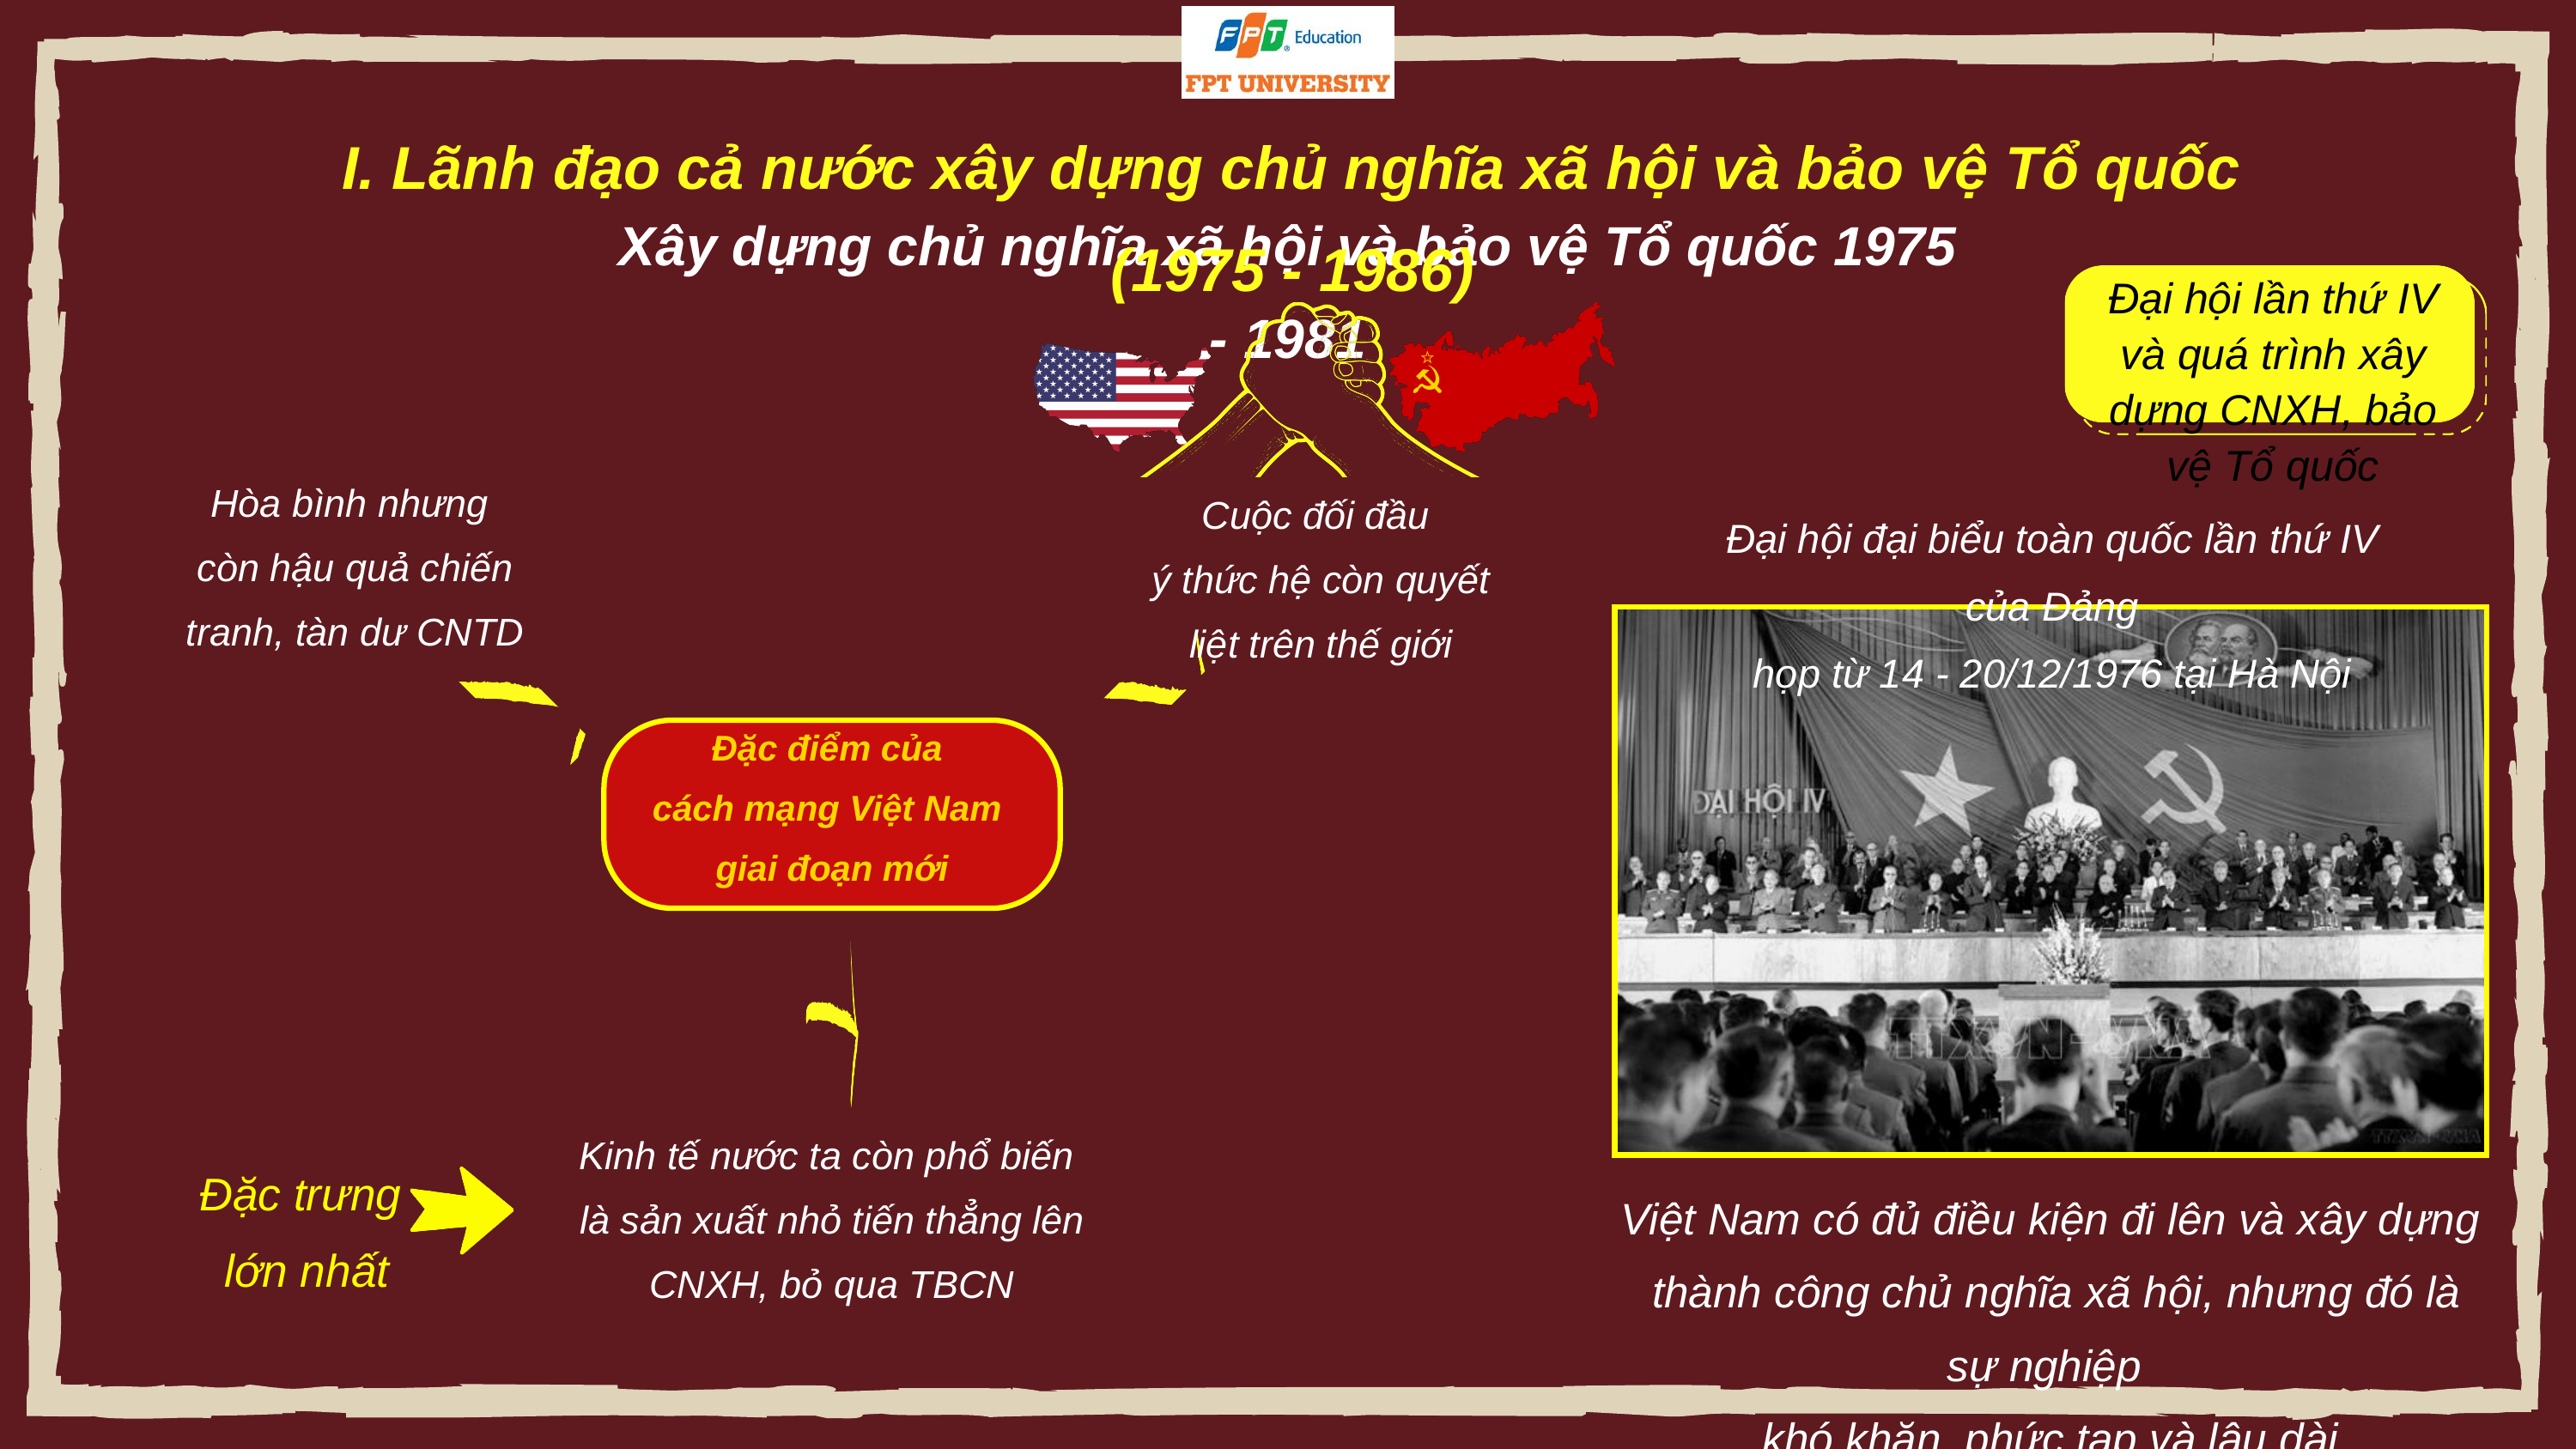

I. Lãnh đạo cả nước xây dựng chủ nghĩa xã hội và bảo vệ Tổ quốc (1975 - 1986)
Xây dựng chủ nghĩa xã hội và bảo vệ Tổ quốc 1975 - 1981

Đại hội lần thứ IV và quá trình xây dựng CNXH, bảo vệ Tổ quốc

Hòa bình nhưng
còn hậu quả chiến tranh, tàn dư CNTD
Cuộc đối đầu
ý thức hệ còn quyết liệt trên thế giới
Đại hội đại biểu toàn quốc lần thứ IV của Đảng
họp từ 14 - 20/12/1976 tại Hà Nội

Đặc điểm của
cách mạng Việt Nam
giai đoạn mới

Kinh tế nước ta còn phổ biến
là sản xuất nhỏ tiến thẳng lên CNXH, bỏ qua TBCN
Đặc trưng
lớn nhất

Việt Nam có đủ điều kiện đi lên và xây dựng
 thành công chủ nghĩa xã hội, nhưng đó là sự nghiệp
khó khăn, phức tạp và lâu dài